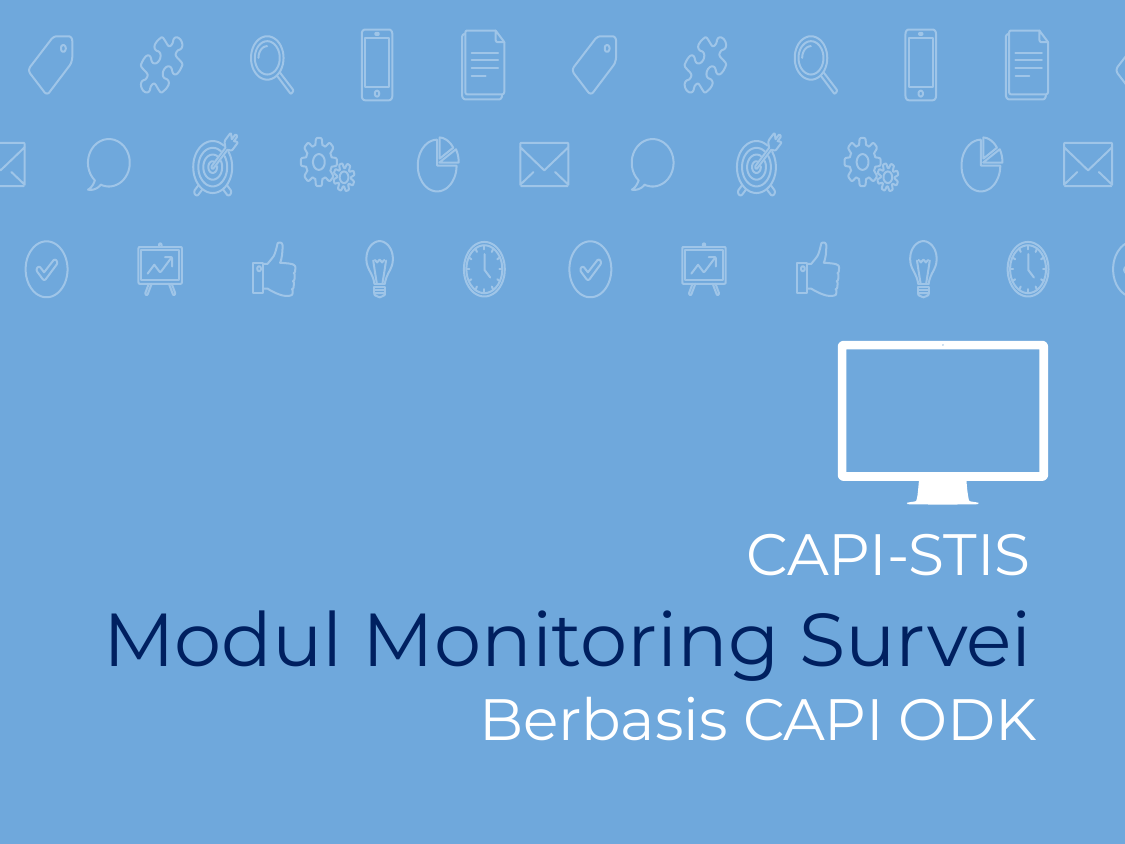

# CAPI-STIS Modul Monitoring Survei Berbasis CAPI ODK